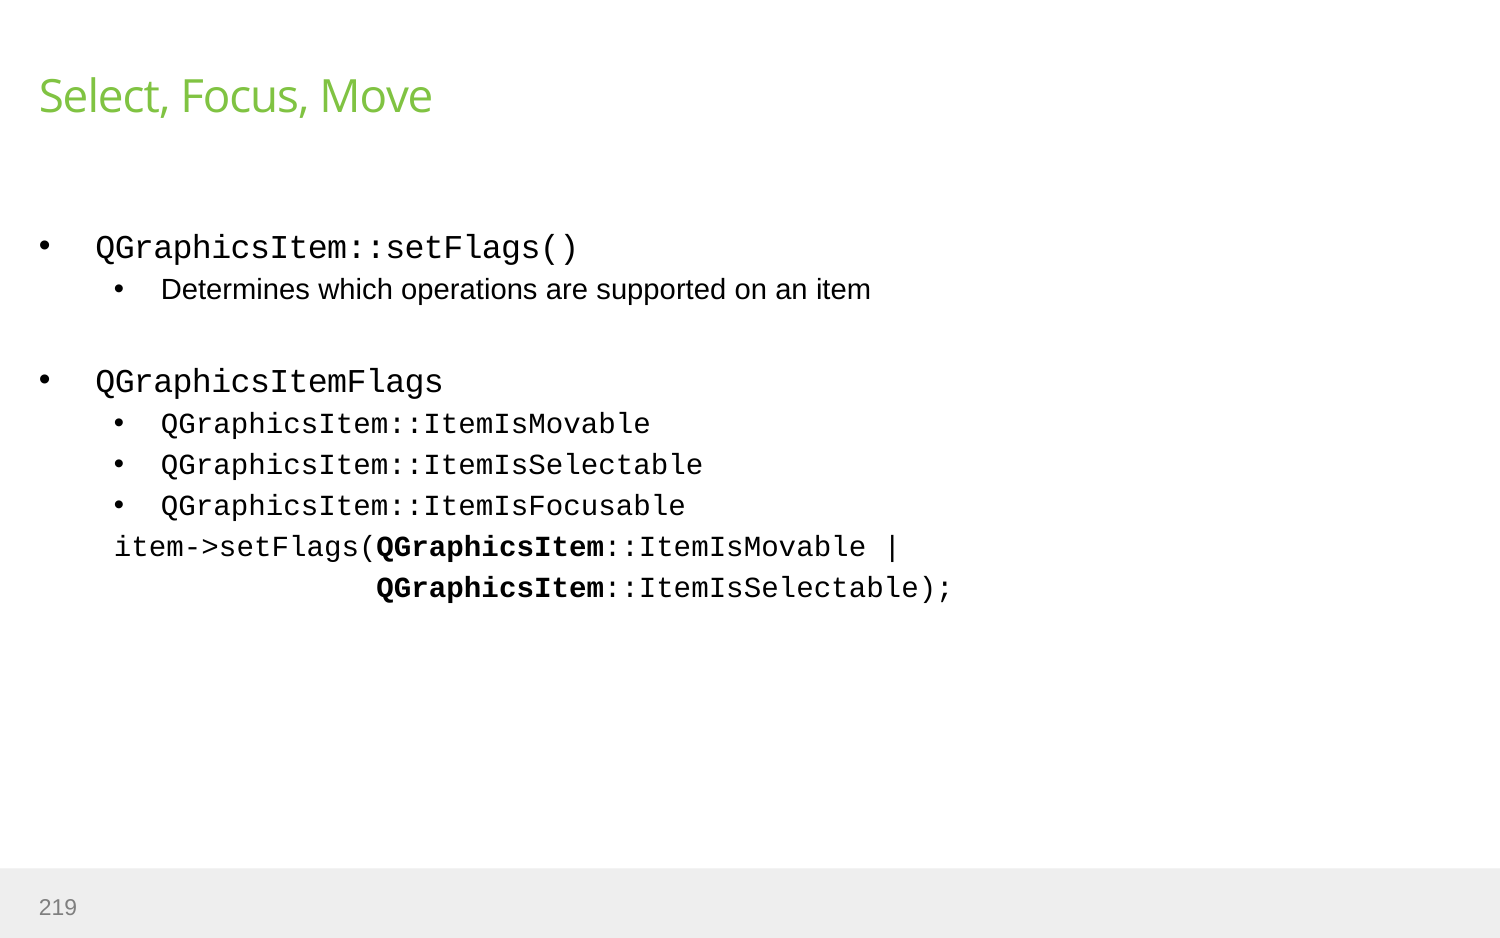

# Select, Focus, Move
QGraphicsItem::setFlags()
Determines which operations are supported on an item

QGraphicsItemFlags
QGraphicsItem::ItemIsMovable
QGraphicsItem::ItemIsSelectable
QGraphicsItem::ItemIsFocusable
item->setFlags(QGraphicsItem::ItemIsMovable |
               QGraphicsItem::ItemIsSelectable);
219